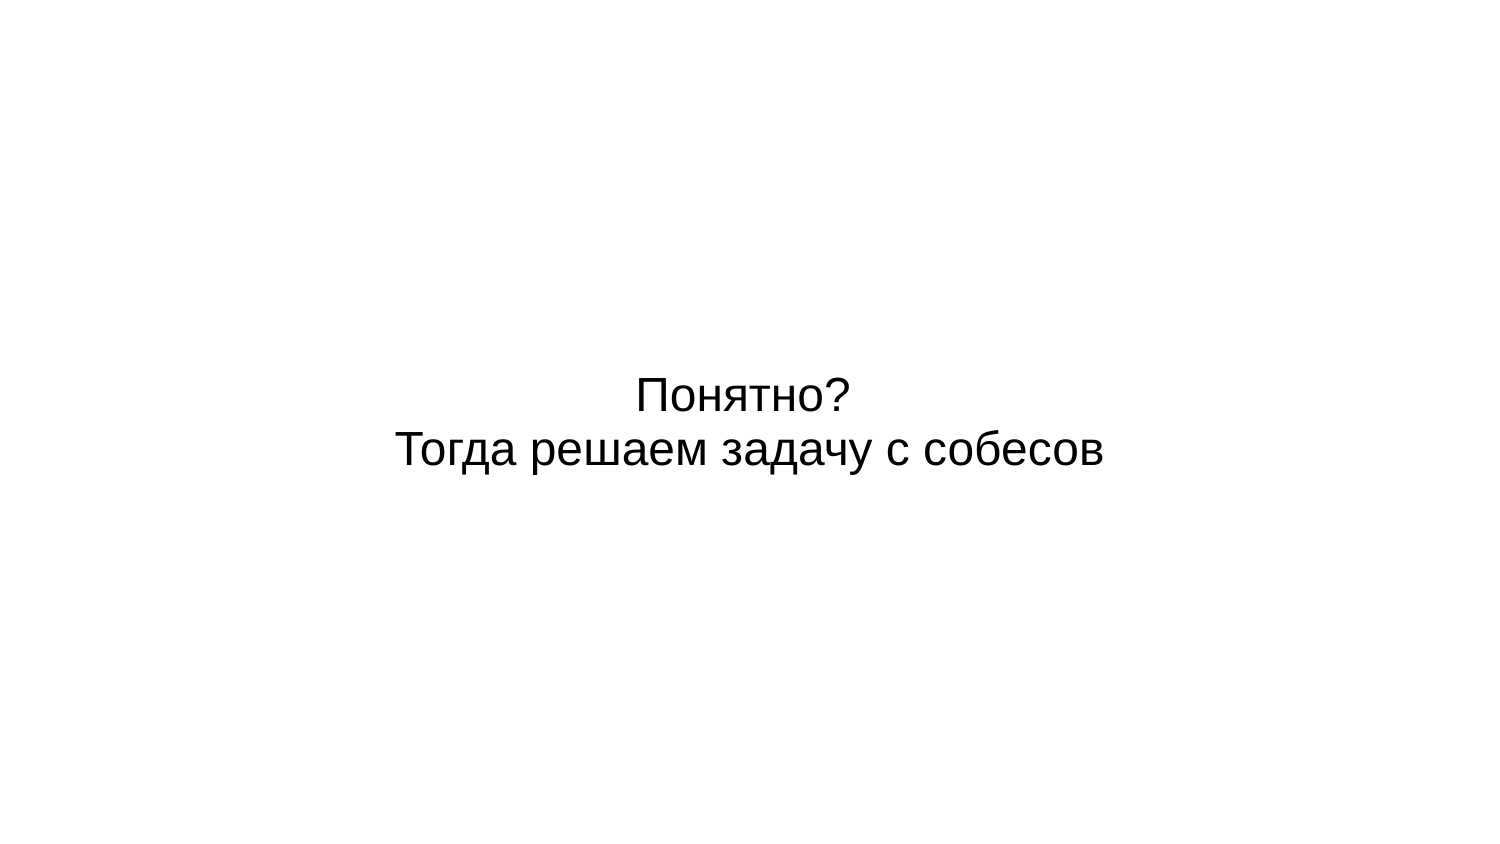

# Понятно? Тогда решаем задачу с собесов